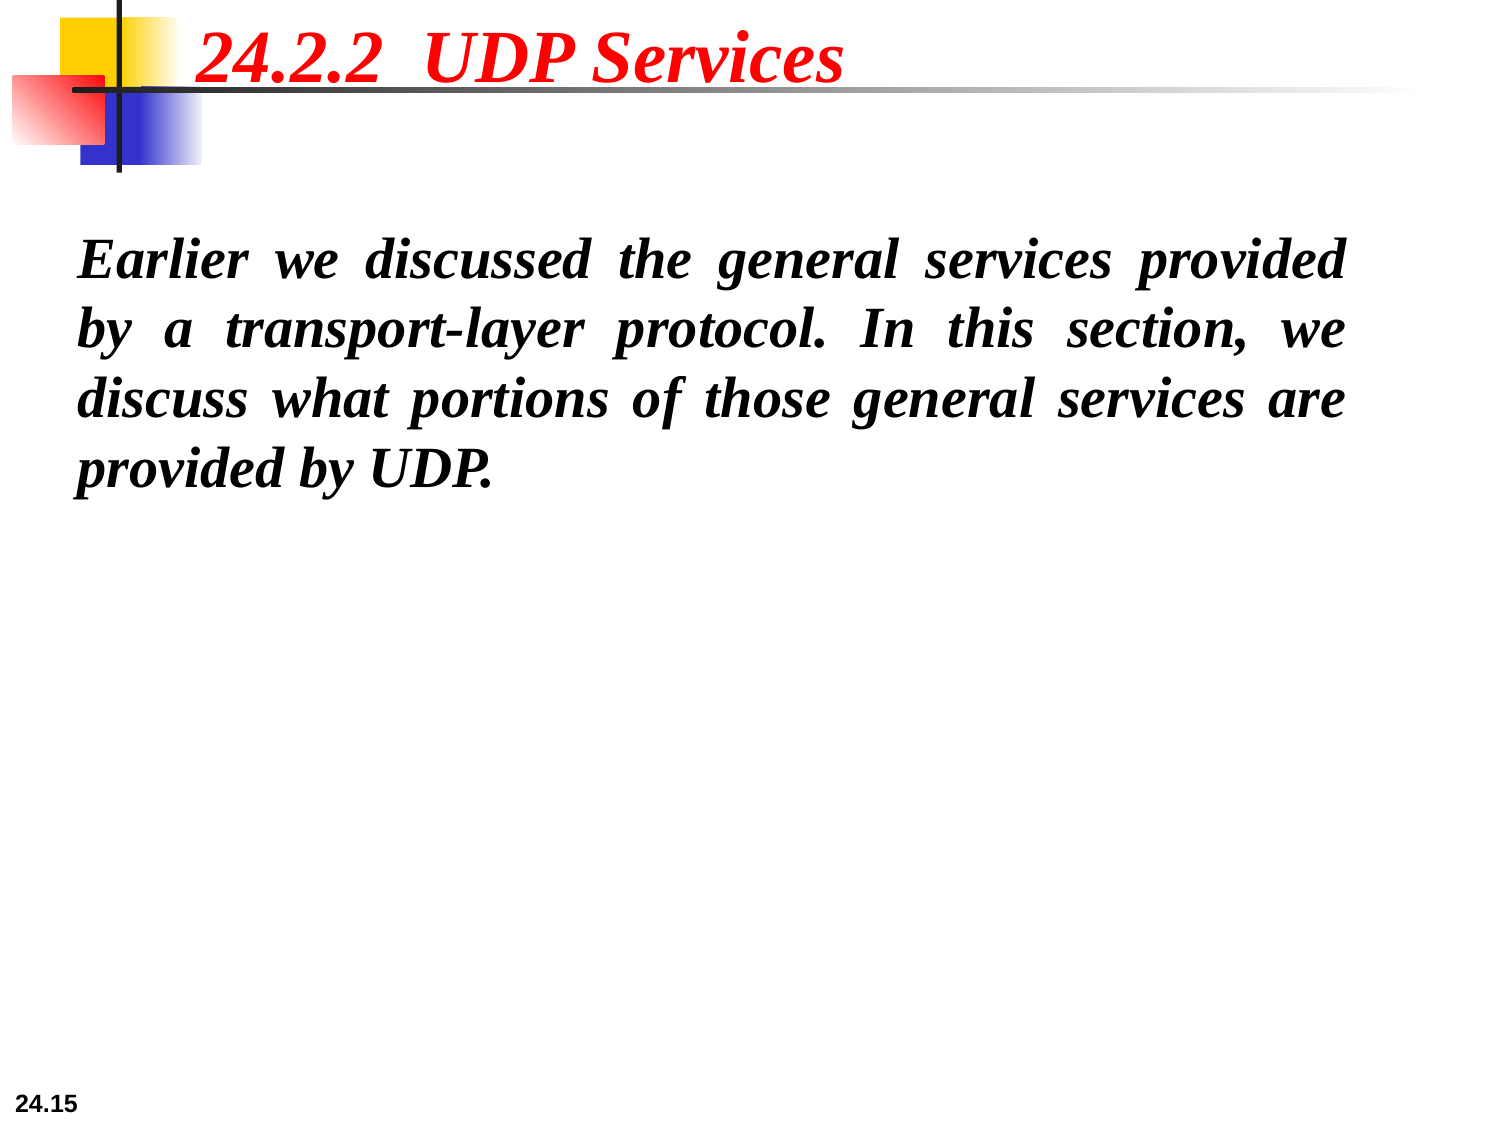

24.2.2  UDP Services

Earlier we discussed the general services provided by a transport-layer protocol. In this section, we discuss what portions of those general services are provided by UDP.
24.15